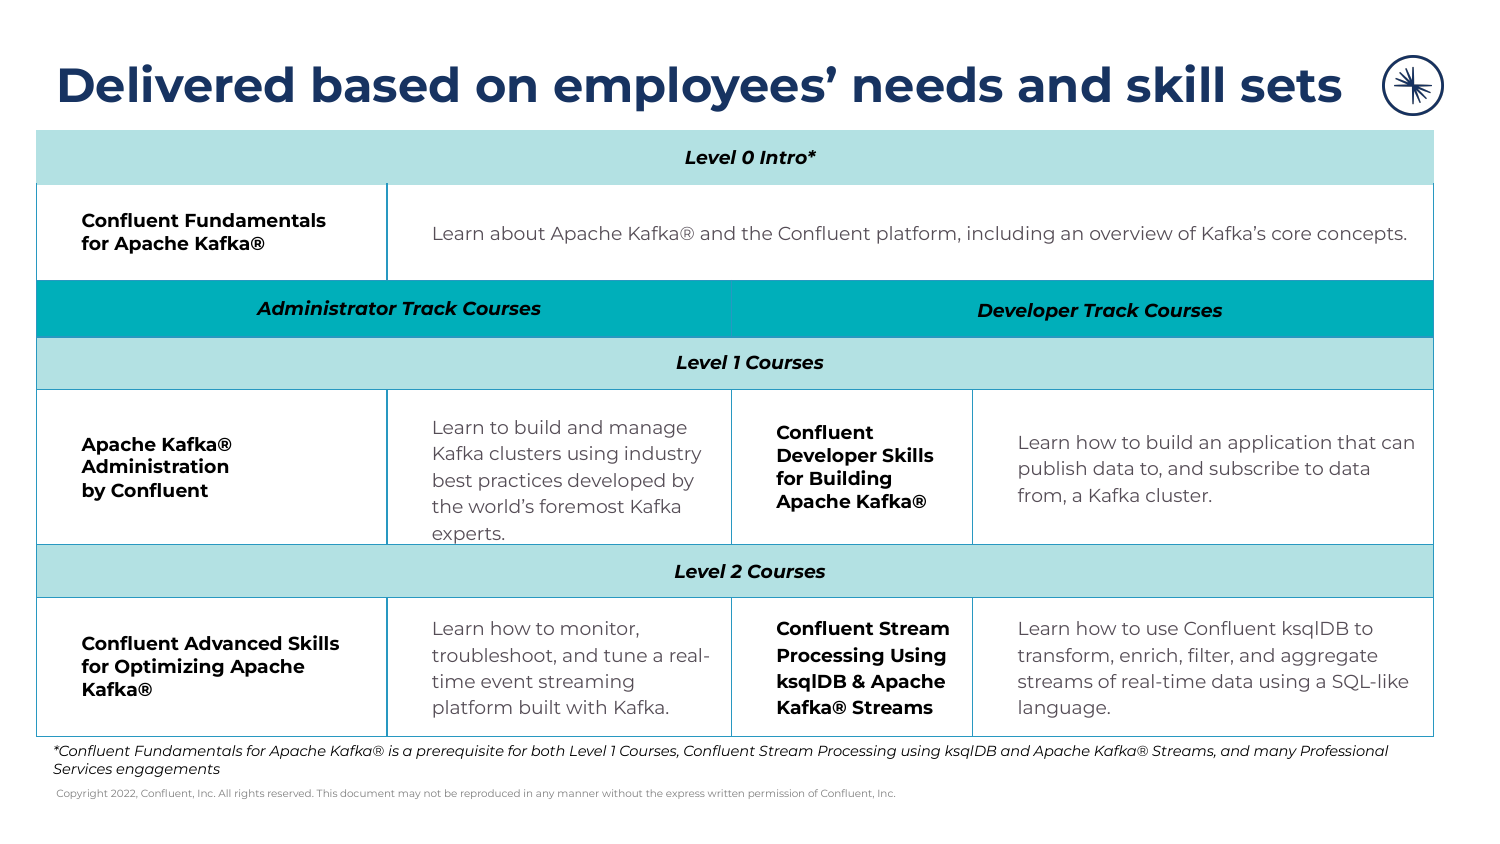

Delivered based on employees’ needs and skill sets

| Level 0 Intro\* |  |  |  |
| --- | --- | --- | --- |
| Confluent Fundamentals for Apache Kafka® | Learn about Apache Kafka® and the Confluent platform, including an overview of Kafka’s core concepts. |  |  |
| Administrator Track Courses |  | Developer Track Courses |  |
| Level 1 Courses |  |  |  |
| Apache Kafka® Administration by Confluent | Learn to build and manage Kafka clusters using industry best practices developed by the world’s foremost Kafka experts. | Confluent Developer Skills for Building Apache Kafka® | Learn how to build an application that can publish data to, and subscribe to data from, a Kafka cluster. |
| Level 2 Courses |  |  |  |
| Confluent Advanced Skills for Optimizing Apache Kafka® | Learn how to monitor, troubleshoot, and tune a real-time event streaming platform built with Kafka. | Confluent Stream Processing Using ksqlDB & Apache Kafka® Streams | Learn how to use Confluent ksqlDB to transform, enrich, filter, and aggregate streams of real-time data using a SQL-like language. |
*Confluent Fundamentals for Apache Kafka® is a prerequisite for both Level 1 Courses, Confluent Stream Processing using ksqlDB and Apache Kafka® Streams, and many Professional Services engagements